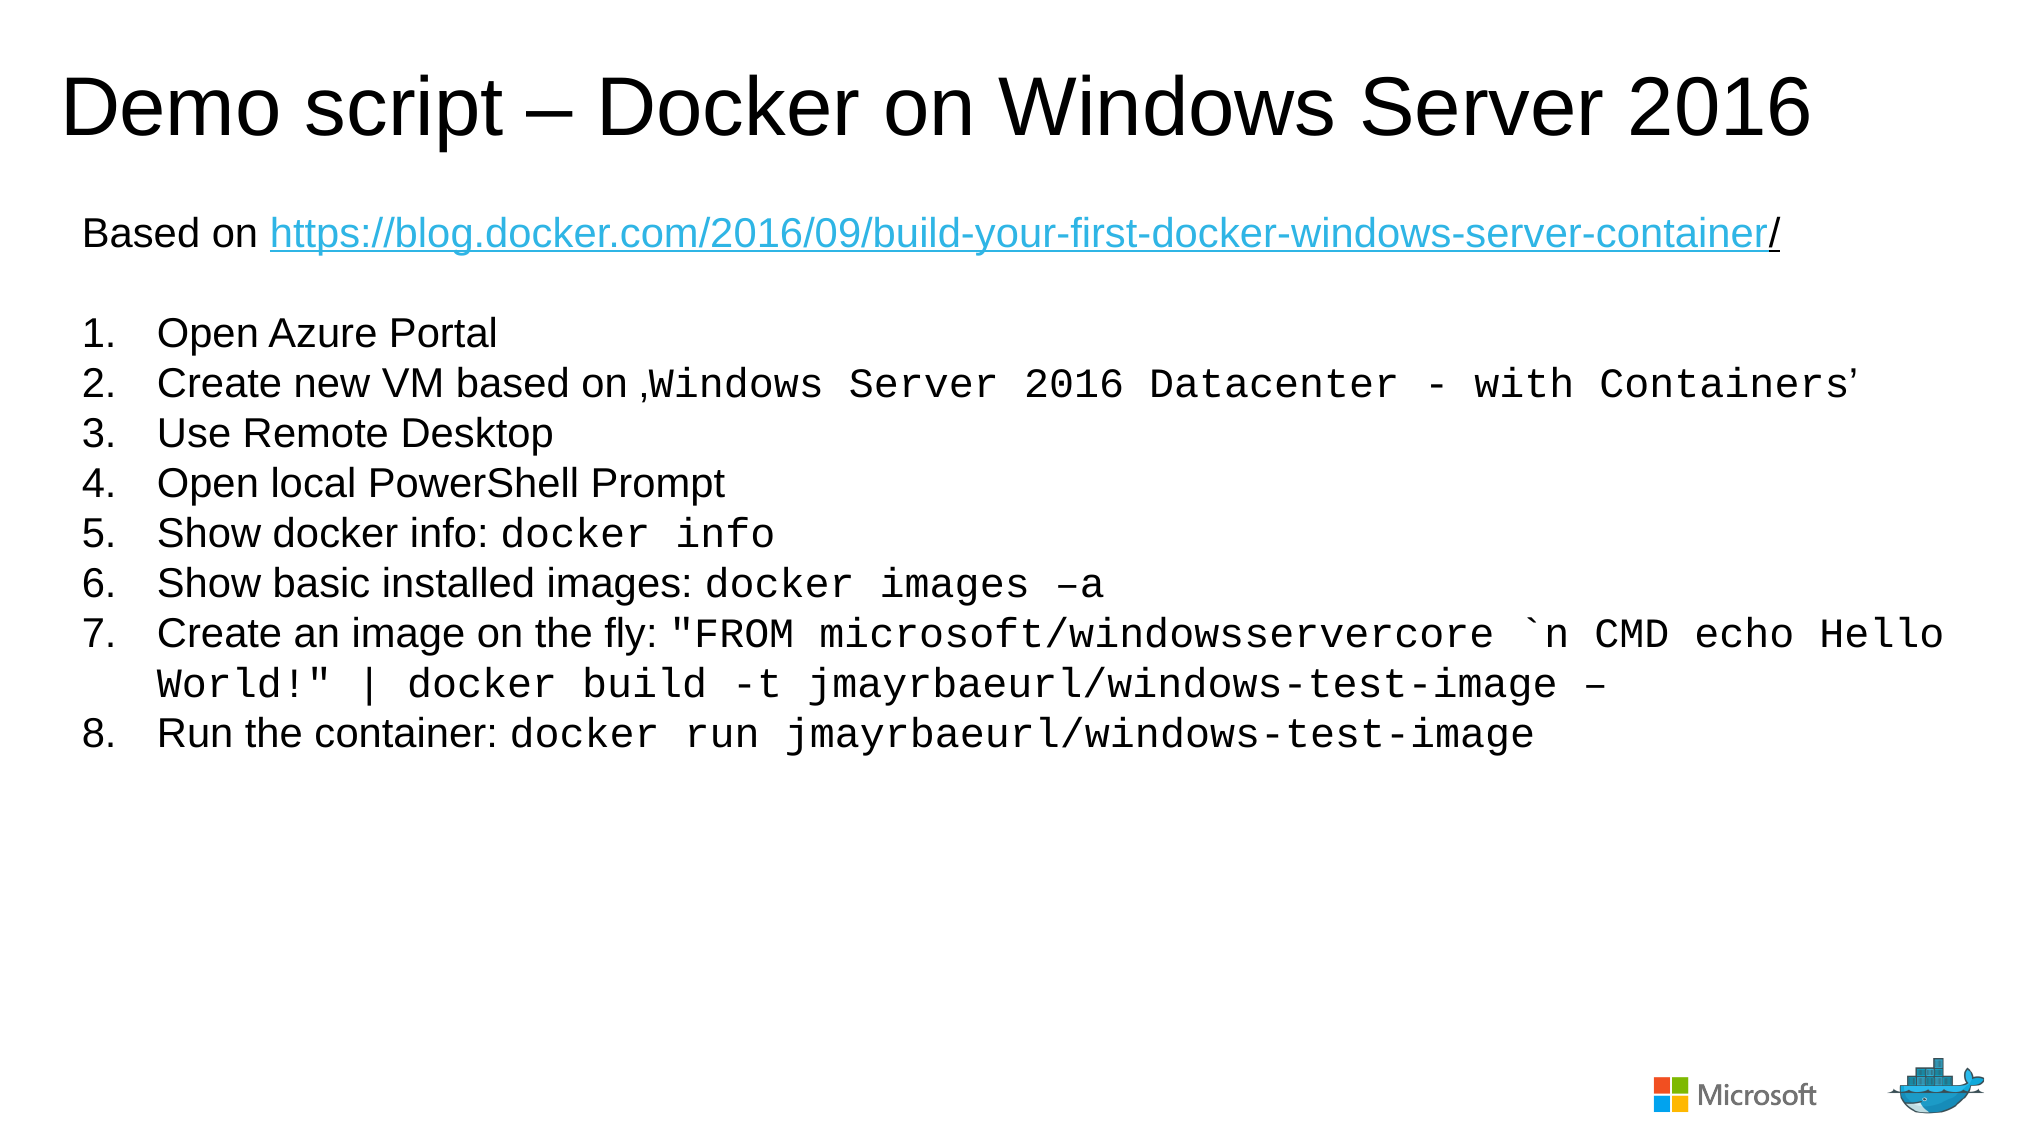

# Demo script – Docker on Windows Server 2016
Based on https://blog.docker.com/2016/09/build-your-first-docker-windows-server-container/

Open Azure Portal
Create new VM based on ‚Windows Server 2016 Datacenter - with Containers’
Use Remote Desktop
Open local PowerShell Prompt
Show docker info: docker info
Show basic installed images: docker images –a
Create an image on the fly: "FROM microsoft/windowsservercore `n CMD echo Hello World!" | docker build -t jmayrbaeurl/windows-test-image –
Run the container: docker run jmayrbaeurl/windows-test-image